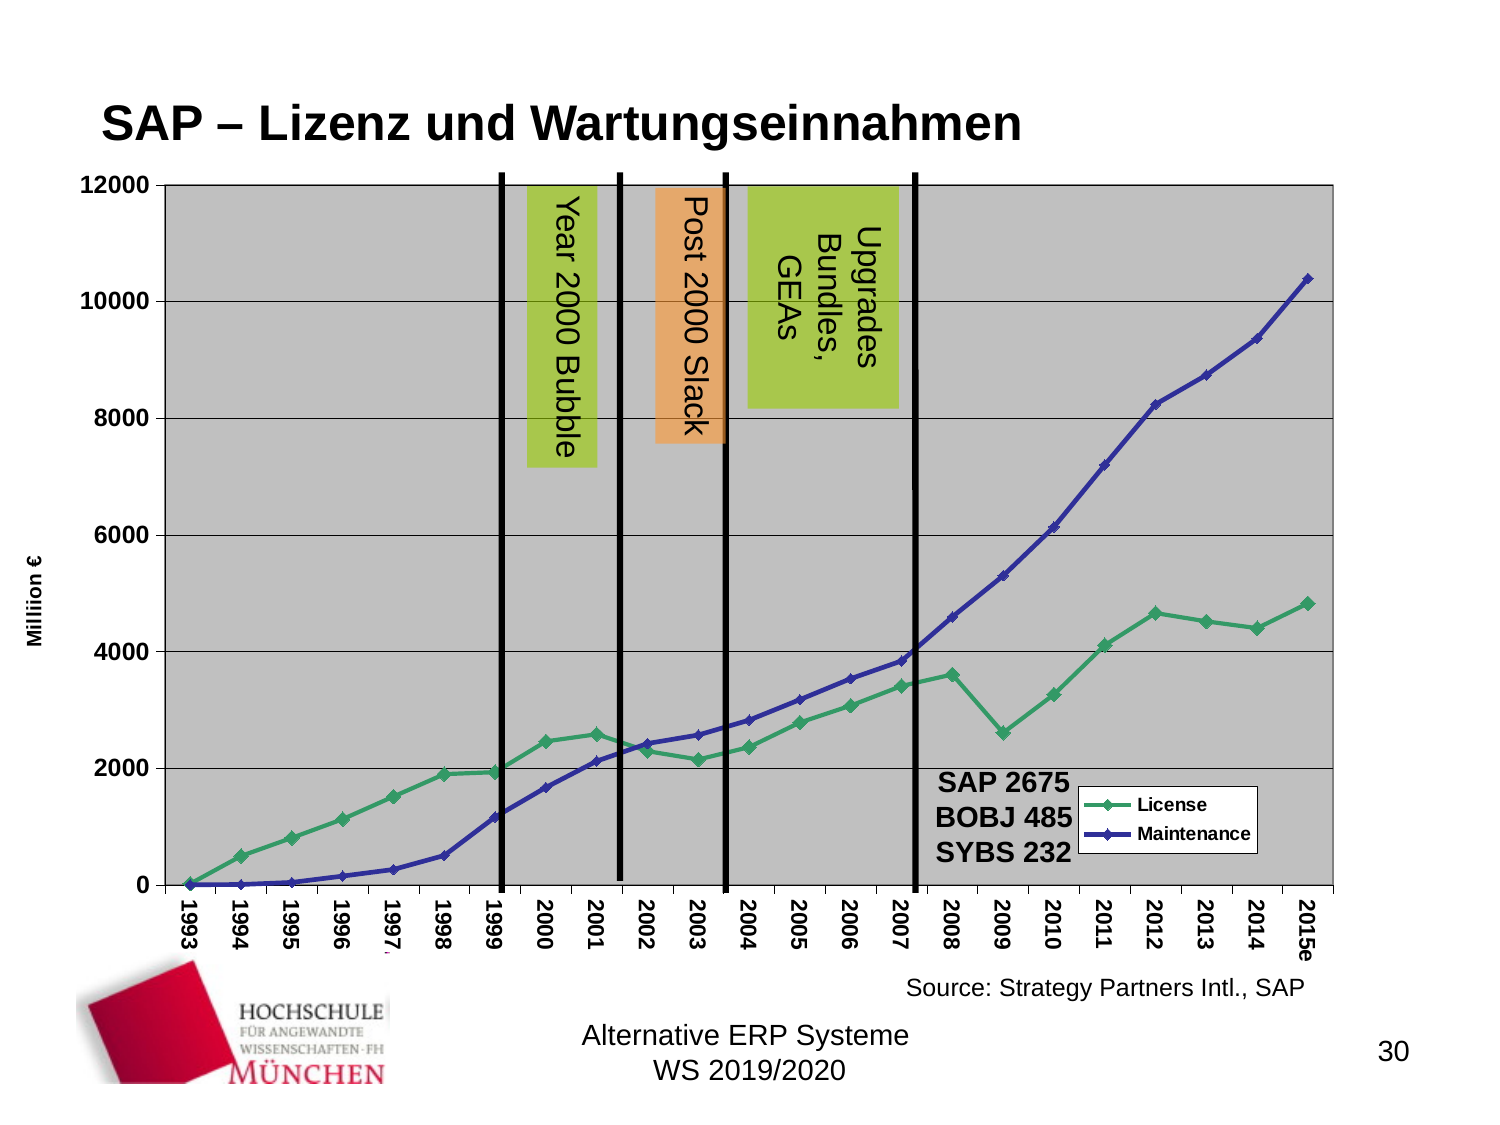

SAP – Lizenz und Wartungseinnahmen

### Chart

| Category | License | Maintenance |
|---|---|---|
| 1993 | 20.0 | 1.0256410256410258 |
| 1994 | 494.87179487179486 | 5.128205128205129 |
| 1995 | 805.1282051282052 | 42.05128205128205 |
| 1996 | 1126.1538461538462 | 150.76923076923077 |
| 1997 | 1513.3333333333333 | 264.1025641025641 |
| 1998 | 1896.923076923077 | 503.0769230769231 |
| 1999 | 1932.0 | 1162.0 |
| 2000 | 2459.0 | 1670.0 |
| 2001 | 2581.0 | 2121.0 |
| 2002 | 2291.0 | 2423.0 |
| 2003 | 2148.0 | 2568.0 |
| 2004 | 2361.0 | 2823.0 |
| 2005 | 2783.0 | 3175.0 |
| 2006 | 3071.0 | 3534.0 |
| 2007 | 3408.0 | 3838.0 |
| 2008 | 3606.0 | 4593.0 |
| 2009 | 2606.0 | 5297.0 |
| 2010 | 3263.0 | 6135.0 |
| 2011 | 4107.0 | 7198.0 |
| 2012 | 4658.0 | 8237.0 |
| 2013 | 4516.0 | 8738.0 |
| 2014 | 4399.0 | 9368.0 |
| 2015e | 4825.0 | 10397.0 |

Year 2000 Bubble
Upgrades
Bundles, GEAs
Post 2000 Slack
SAP 2675
BOBJ 485
SYBS 232
Source: Strategy Partners Intl., SAP
Alternative ERP Systeme
WS 2019/2020
30